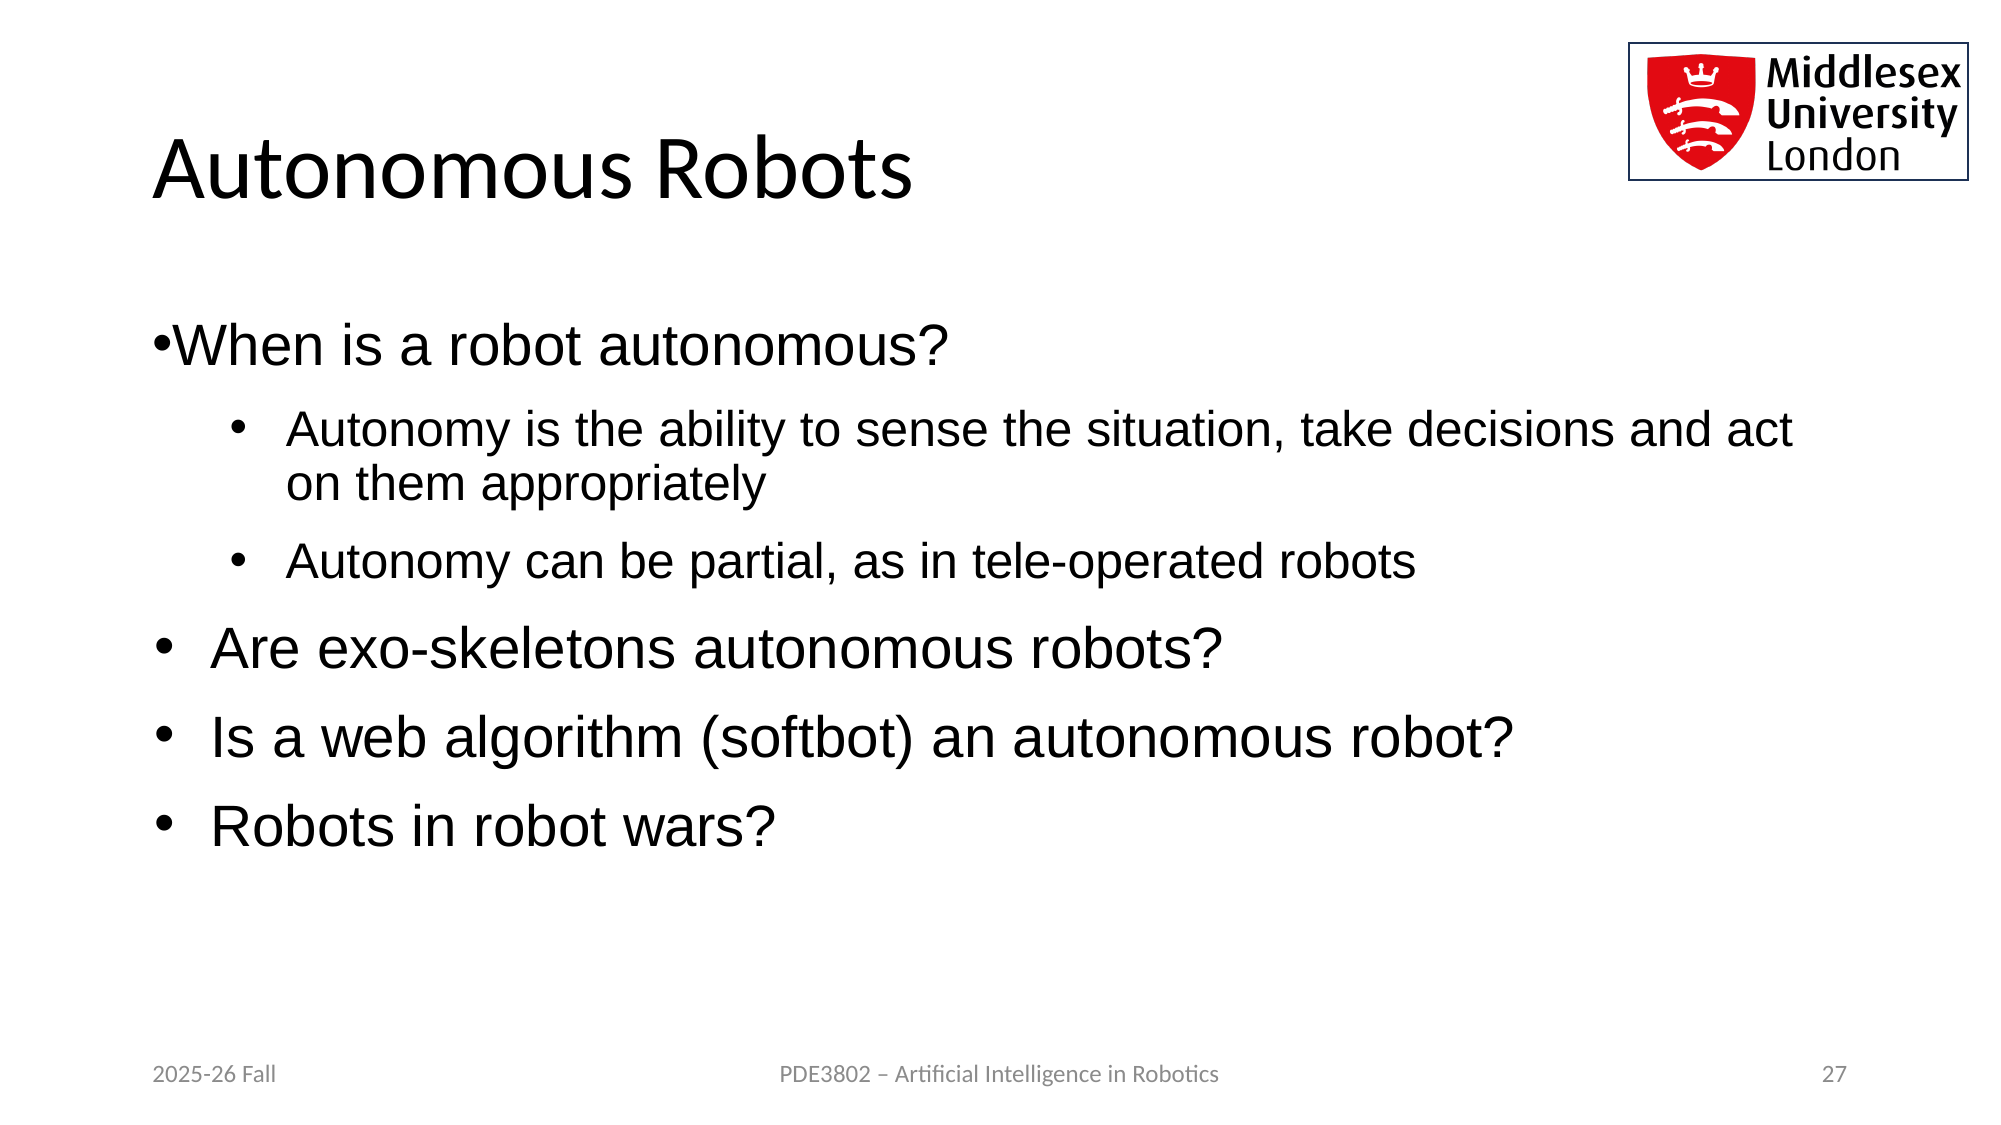

# Autonomous Robots
When is a robot autonomous?
Autonomy is the ability to sense the situation, take decisions and act on them appropriately
Autonomy can be partial, as in tele-operated robots
Are exo-skeletons autonomous robots?
Is a web algorithm (softbot) an autonomous robot?
Robots in robot wars?

2025-26 Fall
PDE3802 – Artificial Intelligence in Robotics
27